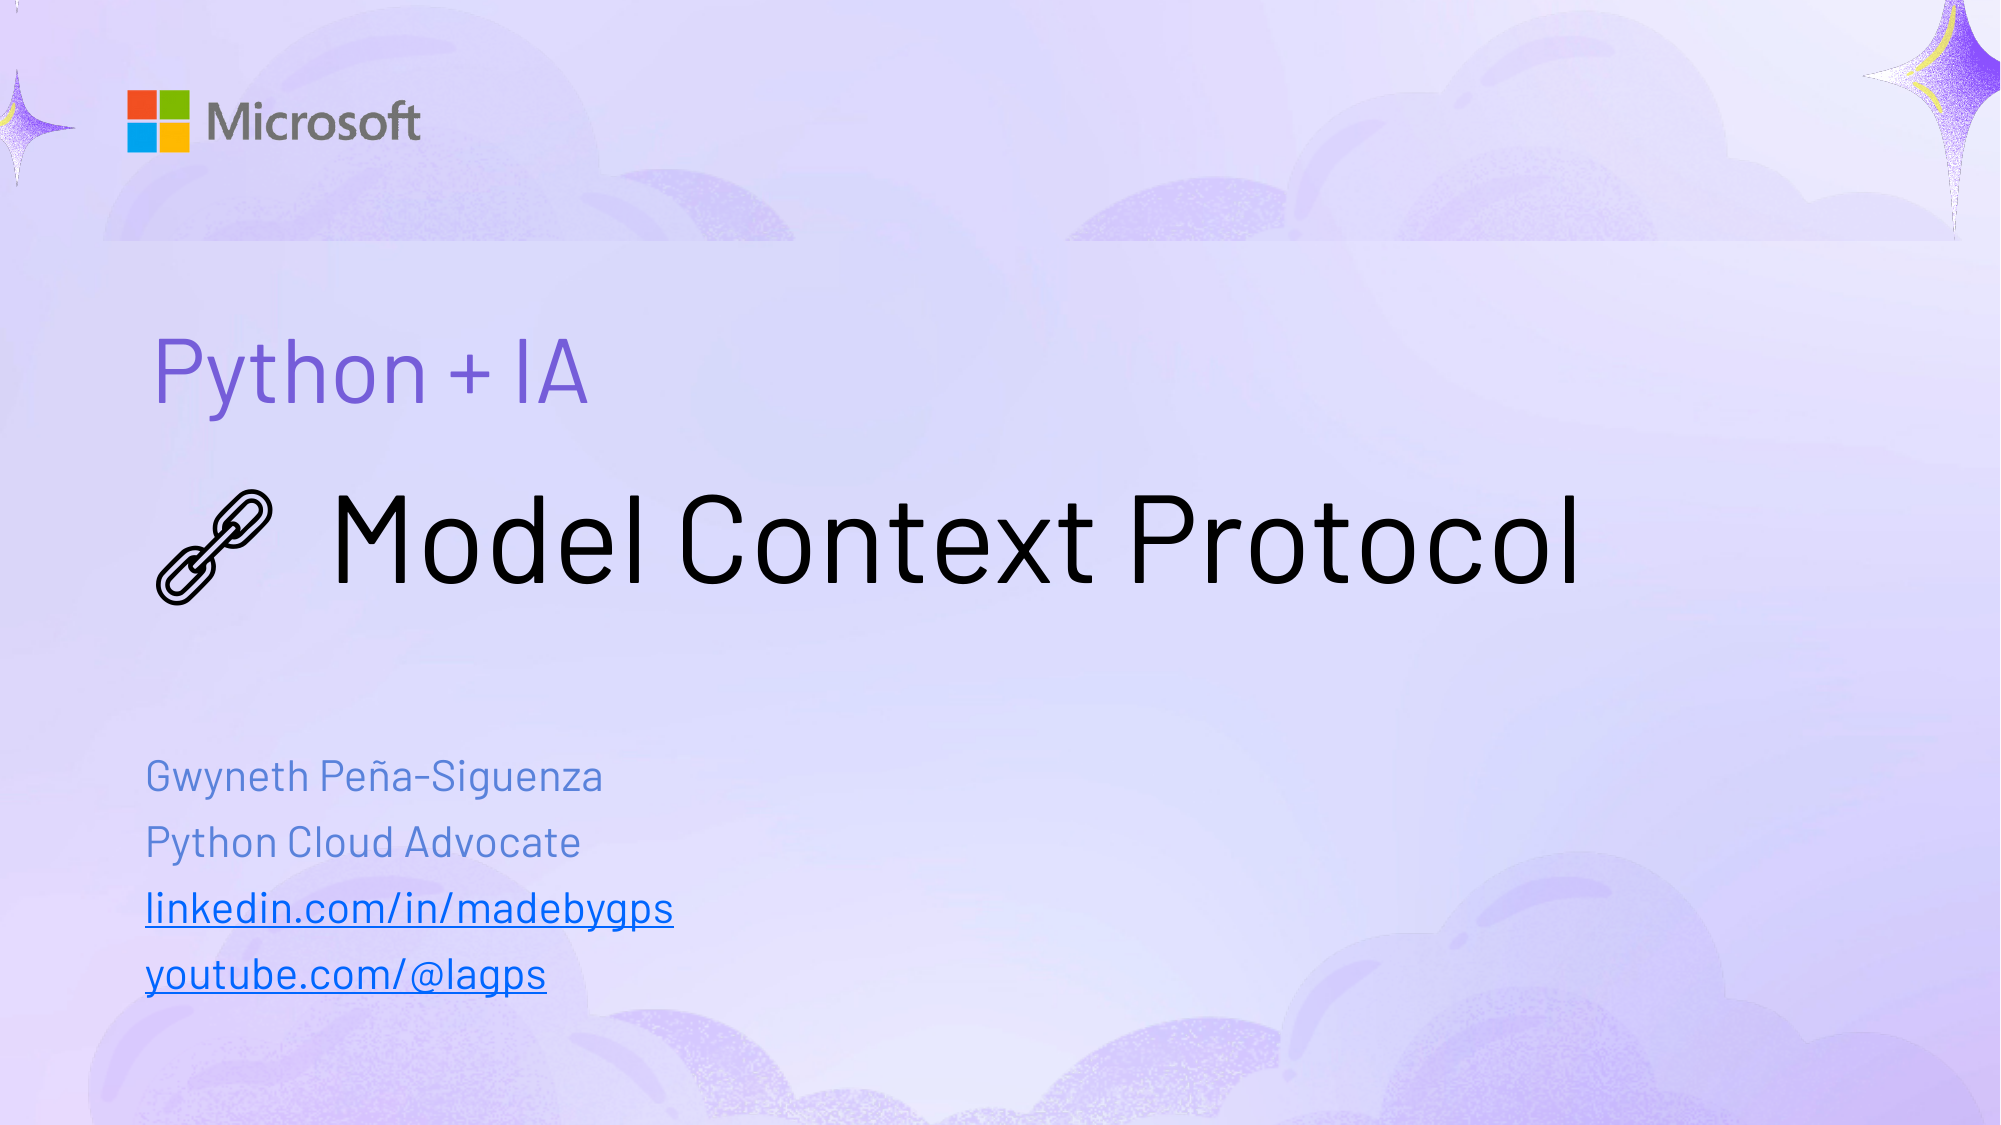

# Python + IA
🔗  Model Context Protocol
Gwyneth Peña-Siguenza
Python Cloud Advocate
linkedin.com/in/madebygps
youtube.com/@lagps